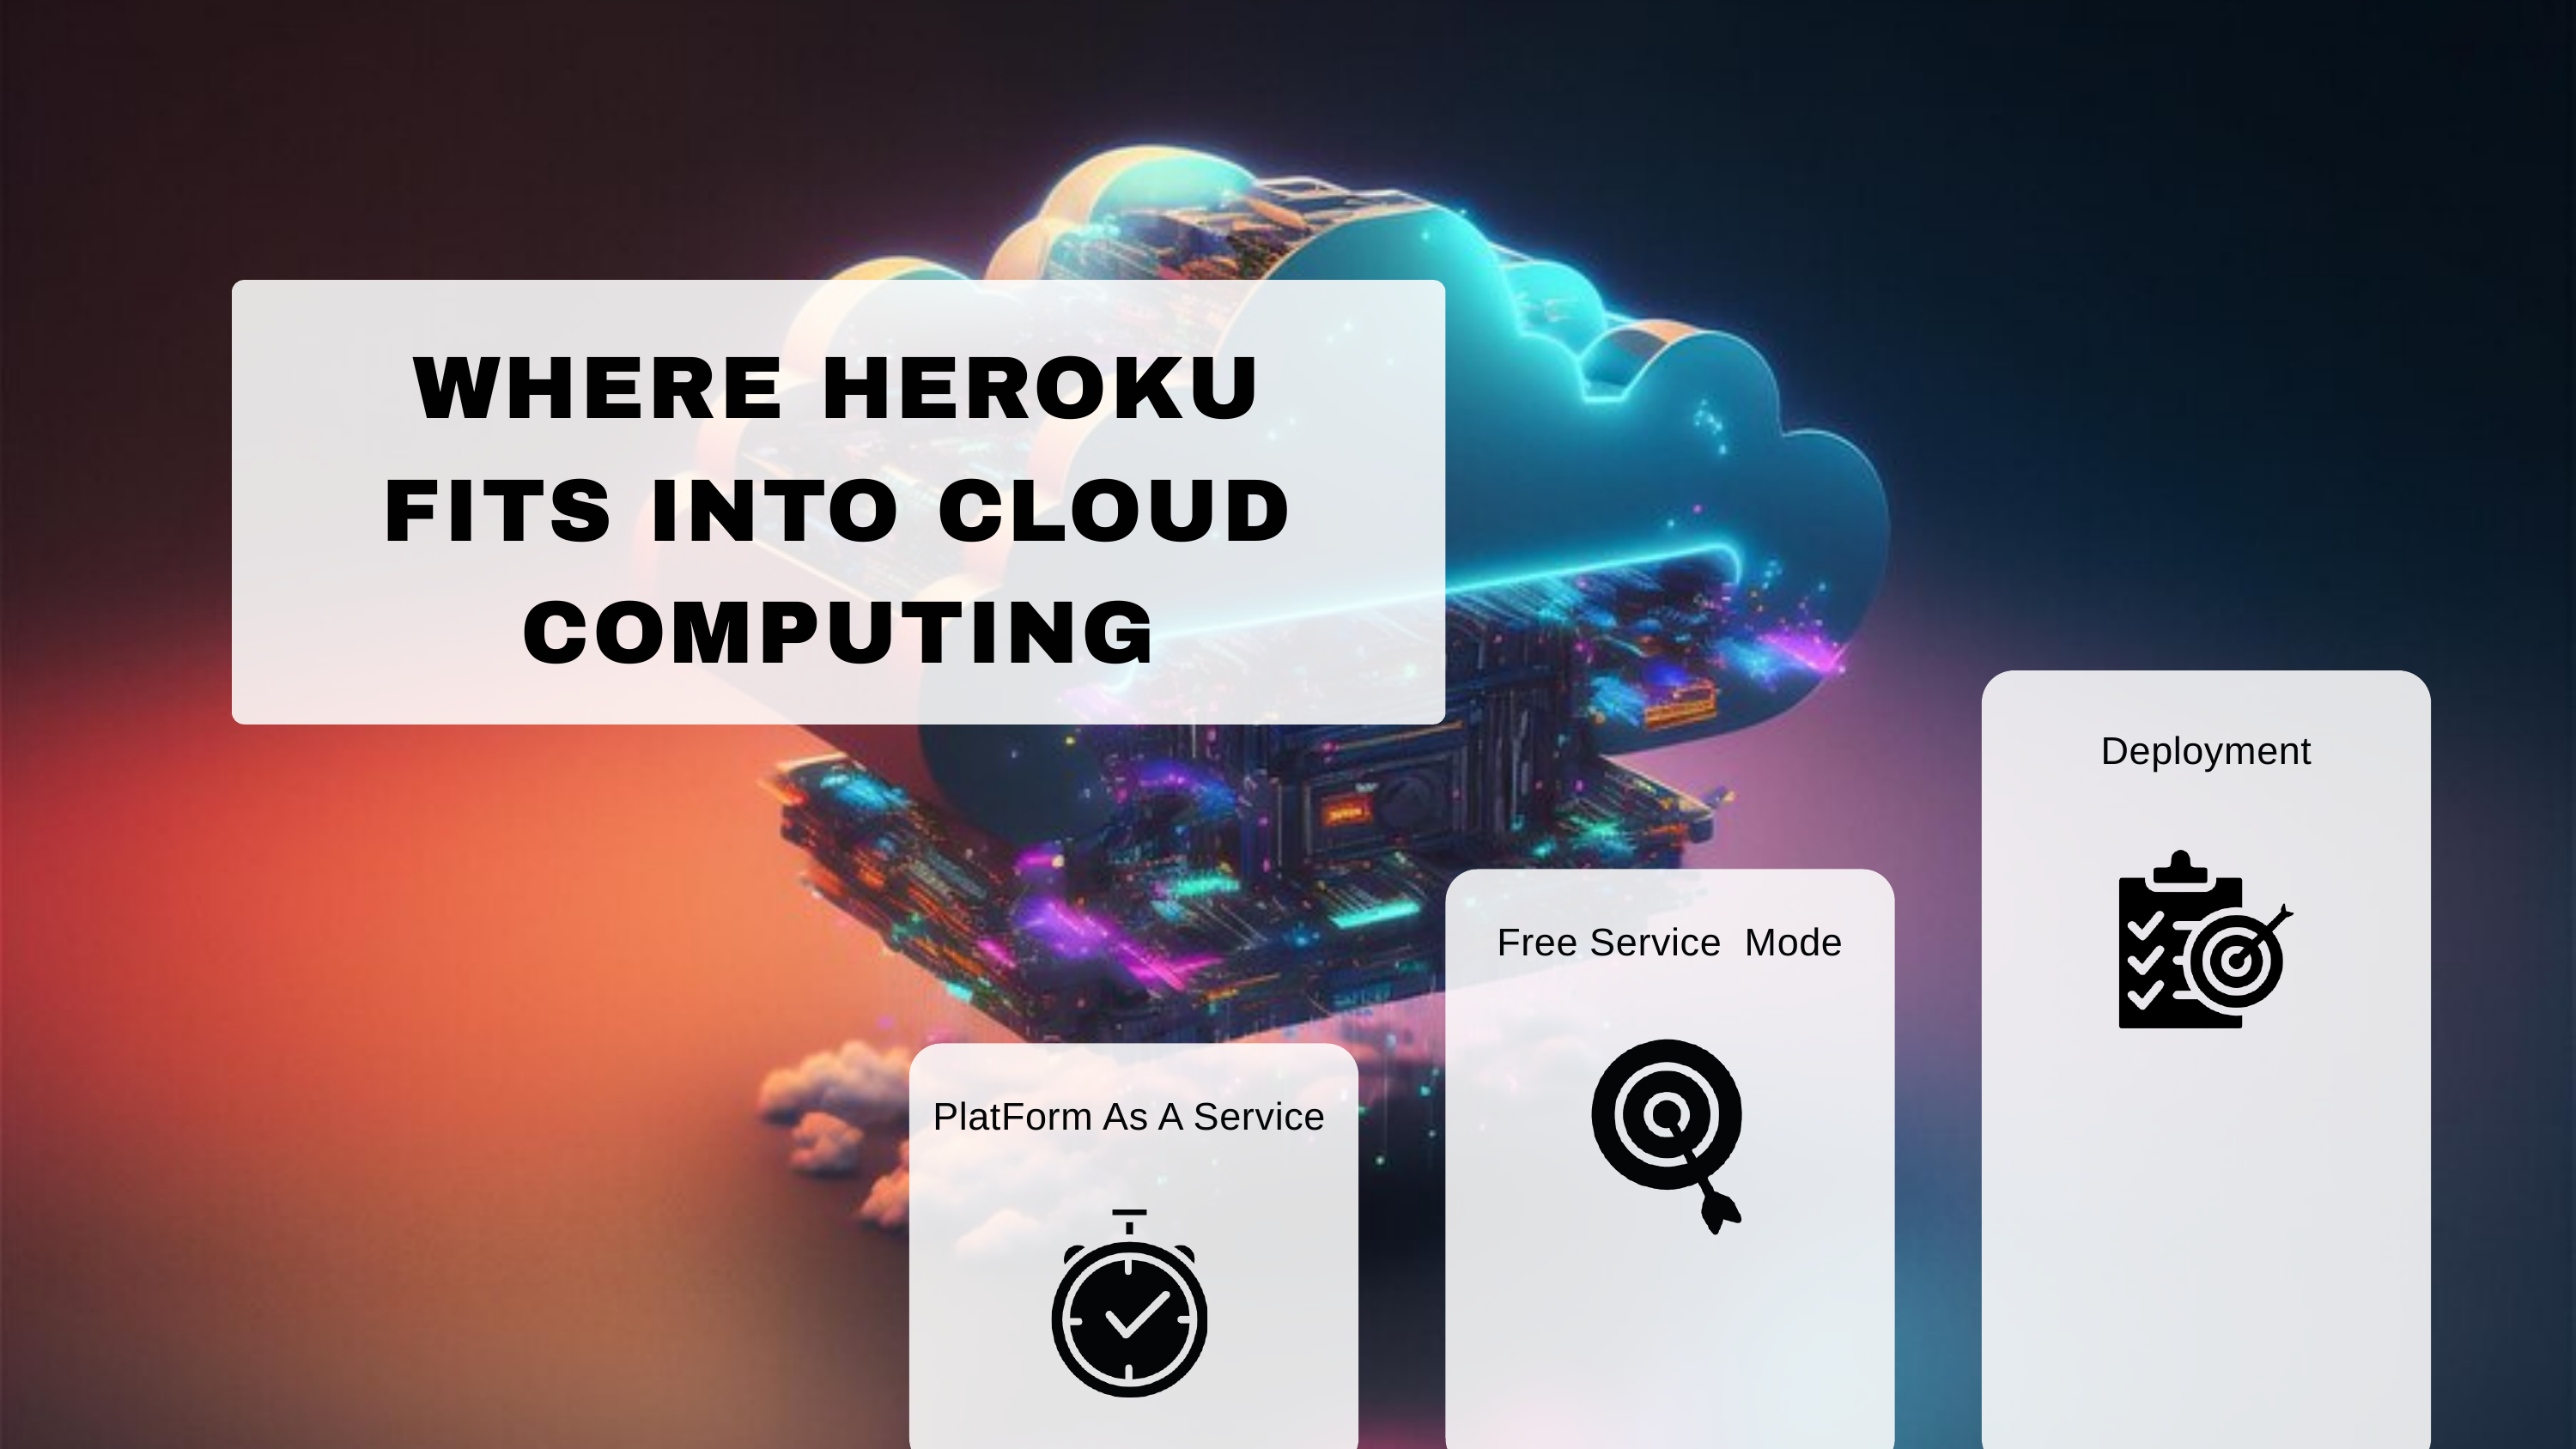

WHERE HEROKU FITS INTO CLOUD COMPUTING

Deployment

Free Service  Mode

PlatForm As A Service